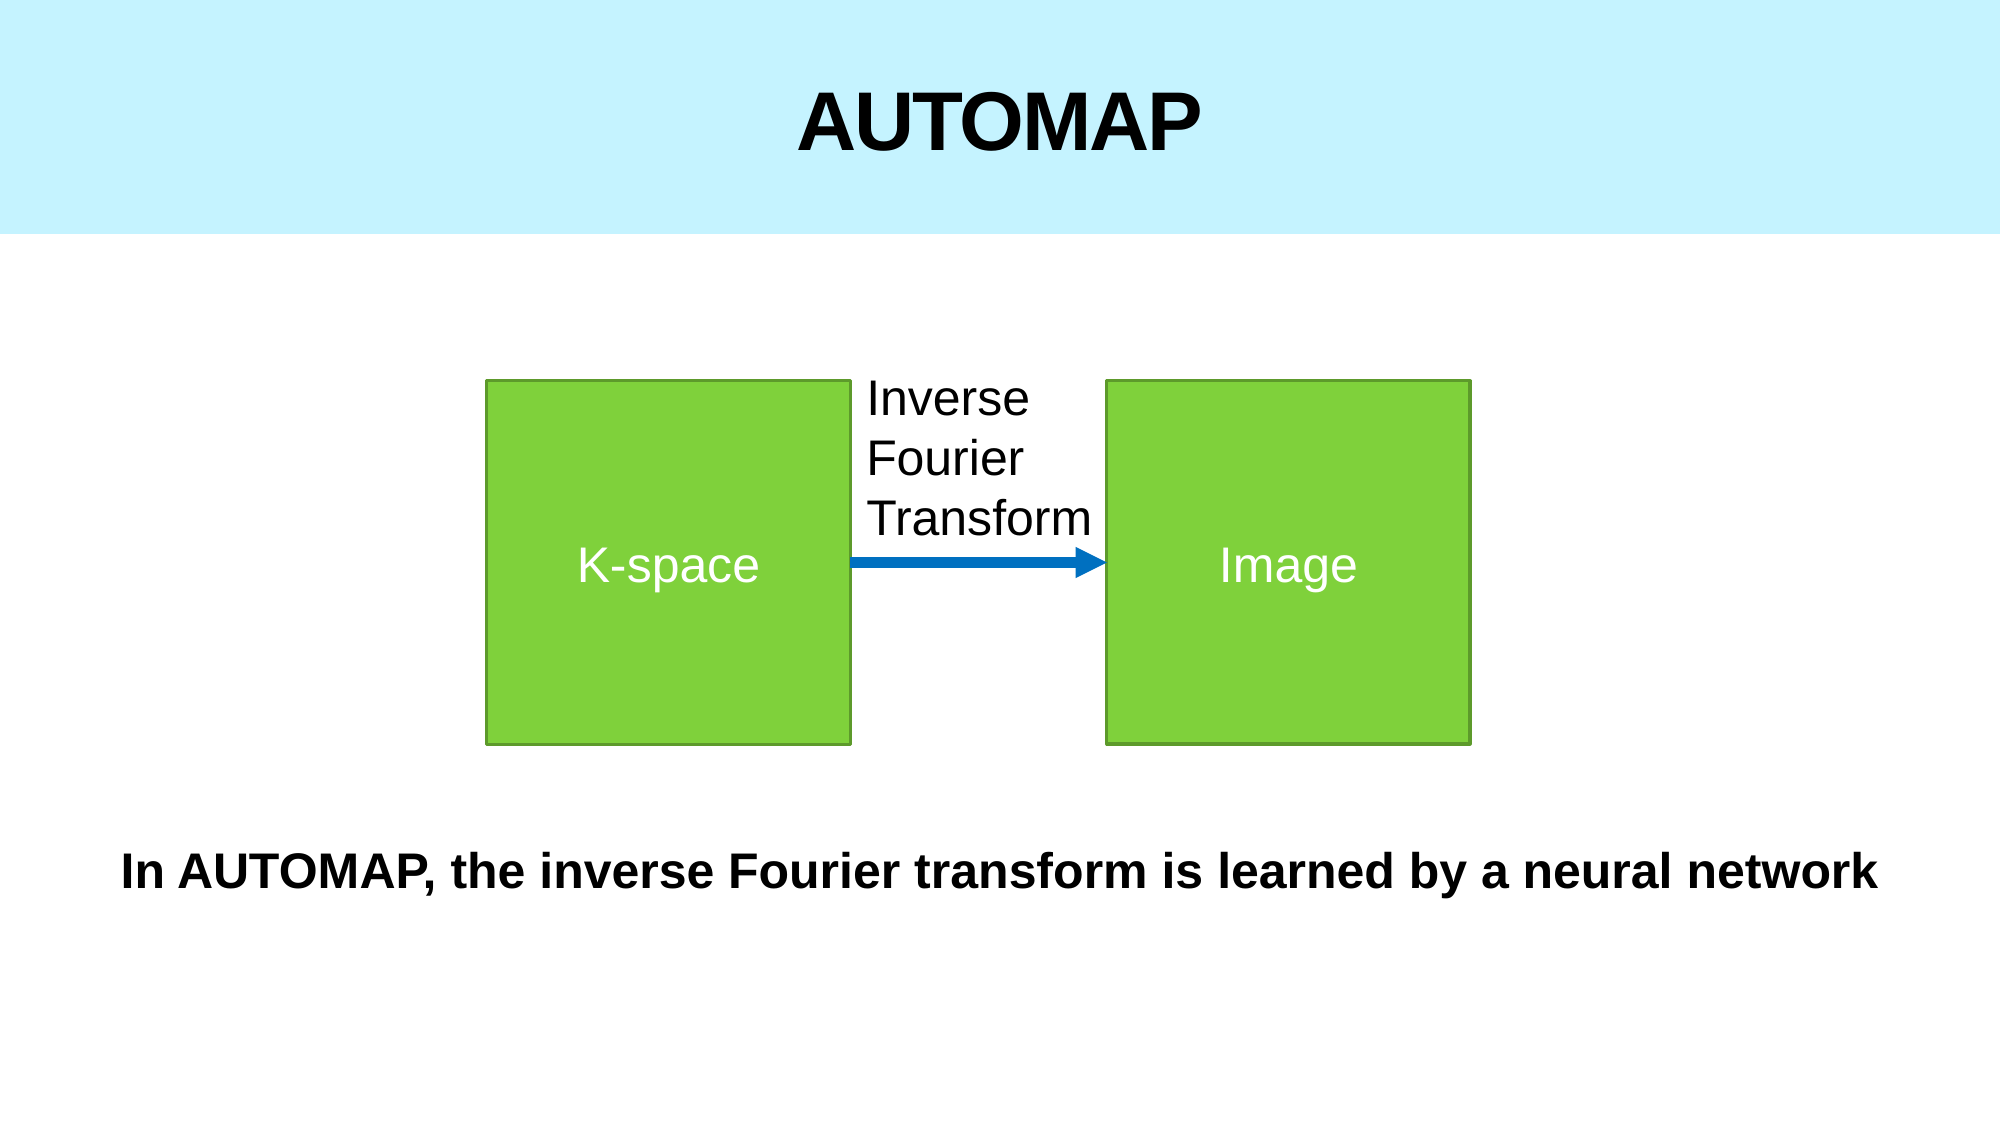

# AUTOMAP
Inverse
Fourier
Transform
K-space
Image
In AUTOMAP, the inverse Fourier transform is learned by a neural network